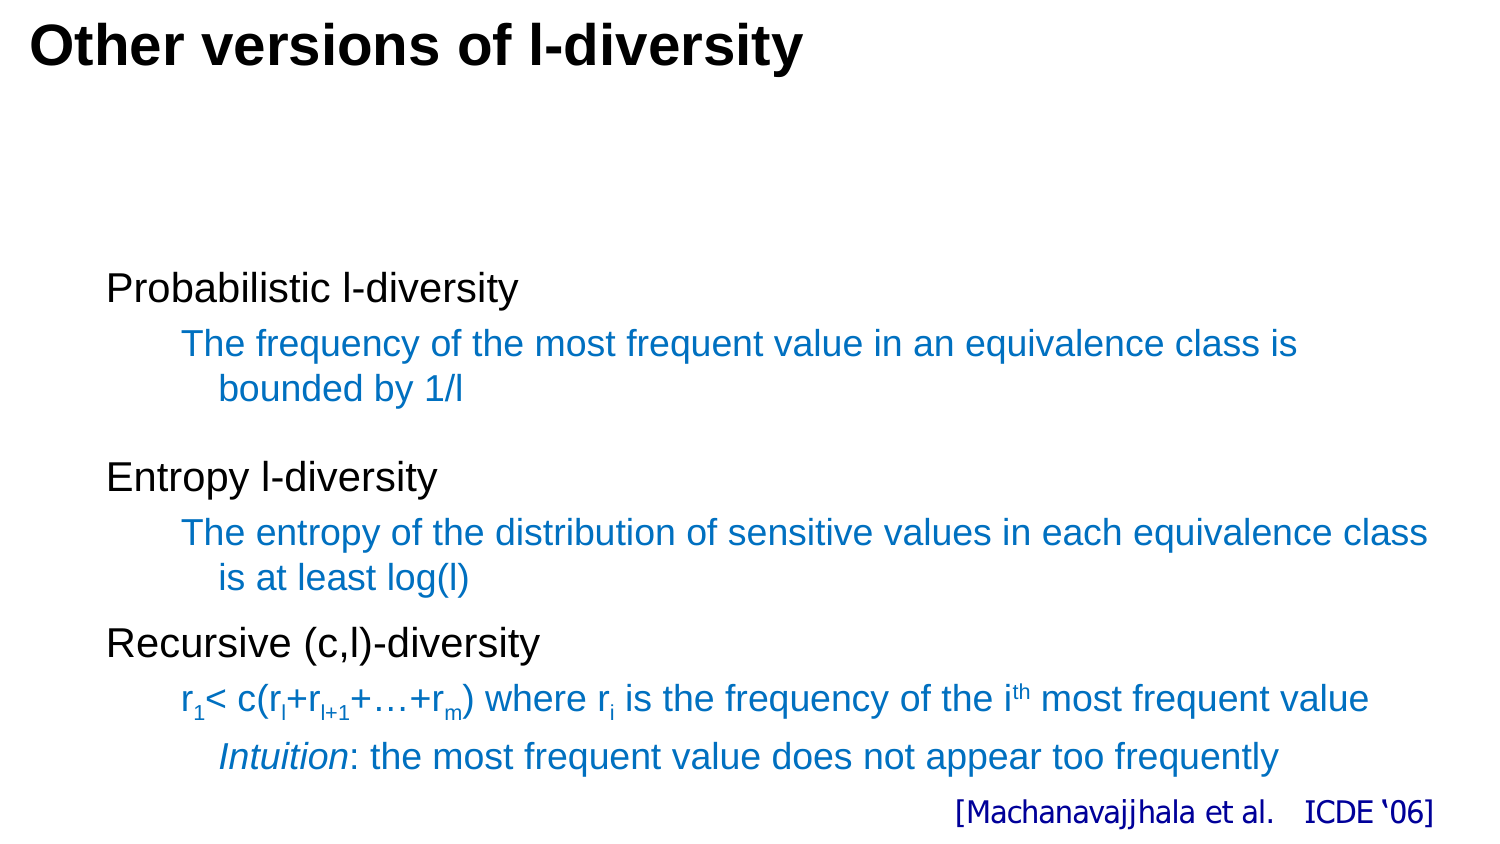

# Other versions of l-diversity
Probabilistic l-diversity
The frequency of the most frequent value in an equivalence class is bounded by 1/l

Entropy l-diversity
The entropy of the distribution of sensitive values in each equivalence class is at least log(l)

Recursive (c,l)-diversity
r1< c(rl+rl+1+…+rm) where ri is the frequency of the ith most frequent value
	Intuition: the most frequent value does not appear too frequently
[Machanavajjhala et al.   ICDE ‘06]